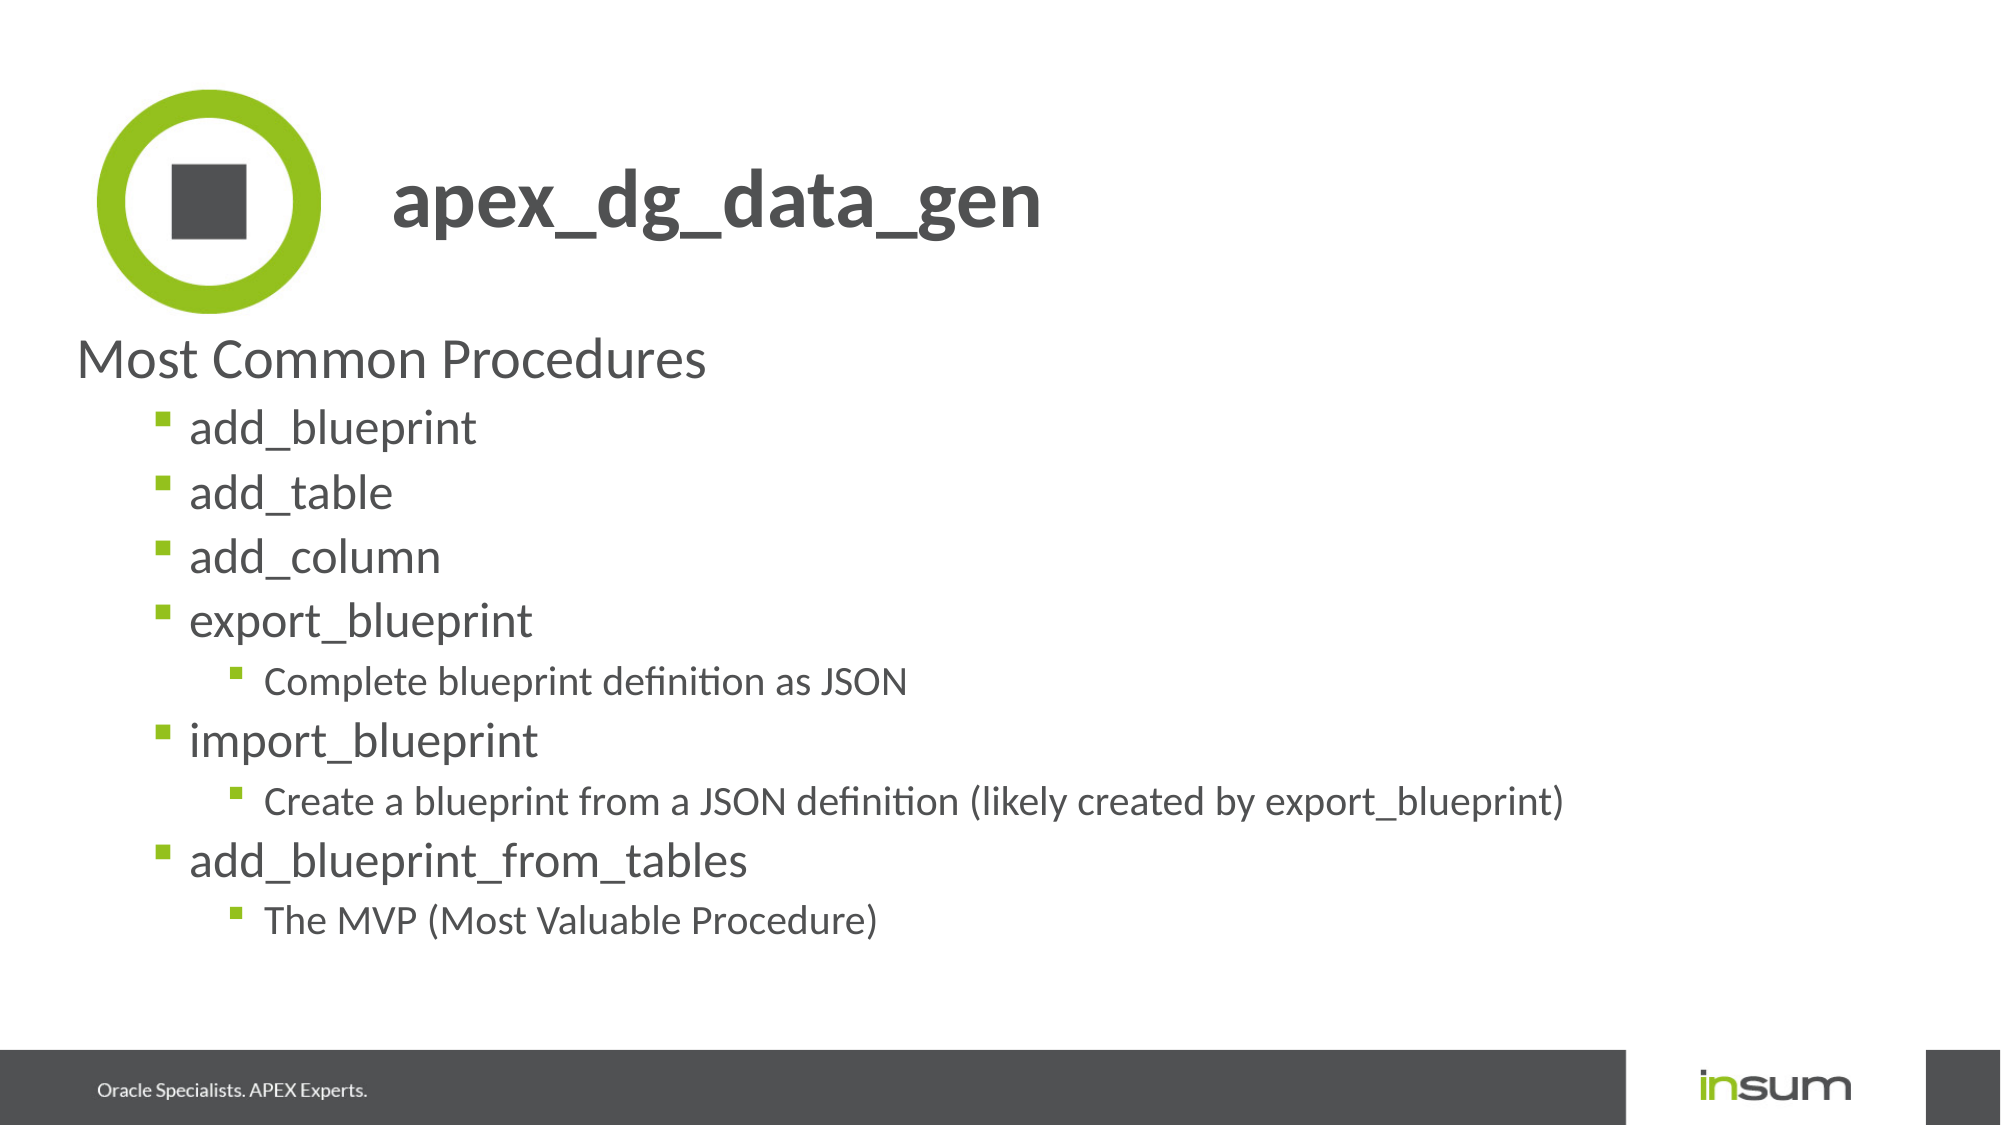

# apex_dg_data_gen
Most Common Procedures
add_blueprint
add_table
add_column
export_blueprint
Complete blueprint definition as JSON
import_blueprint
Create a blueprint from a JSON definition (likely created by export_blueprint)
add_blueprint_from_tables
The MVP (Most Valuable Procedure)